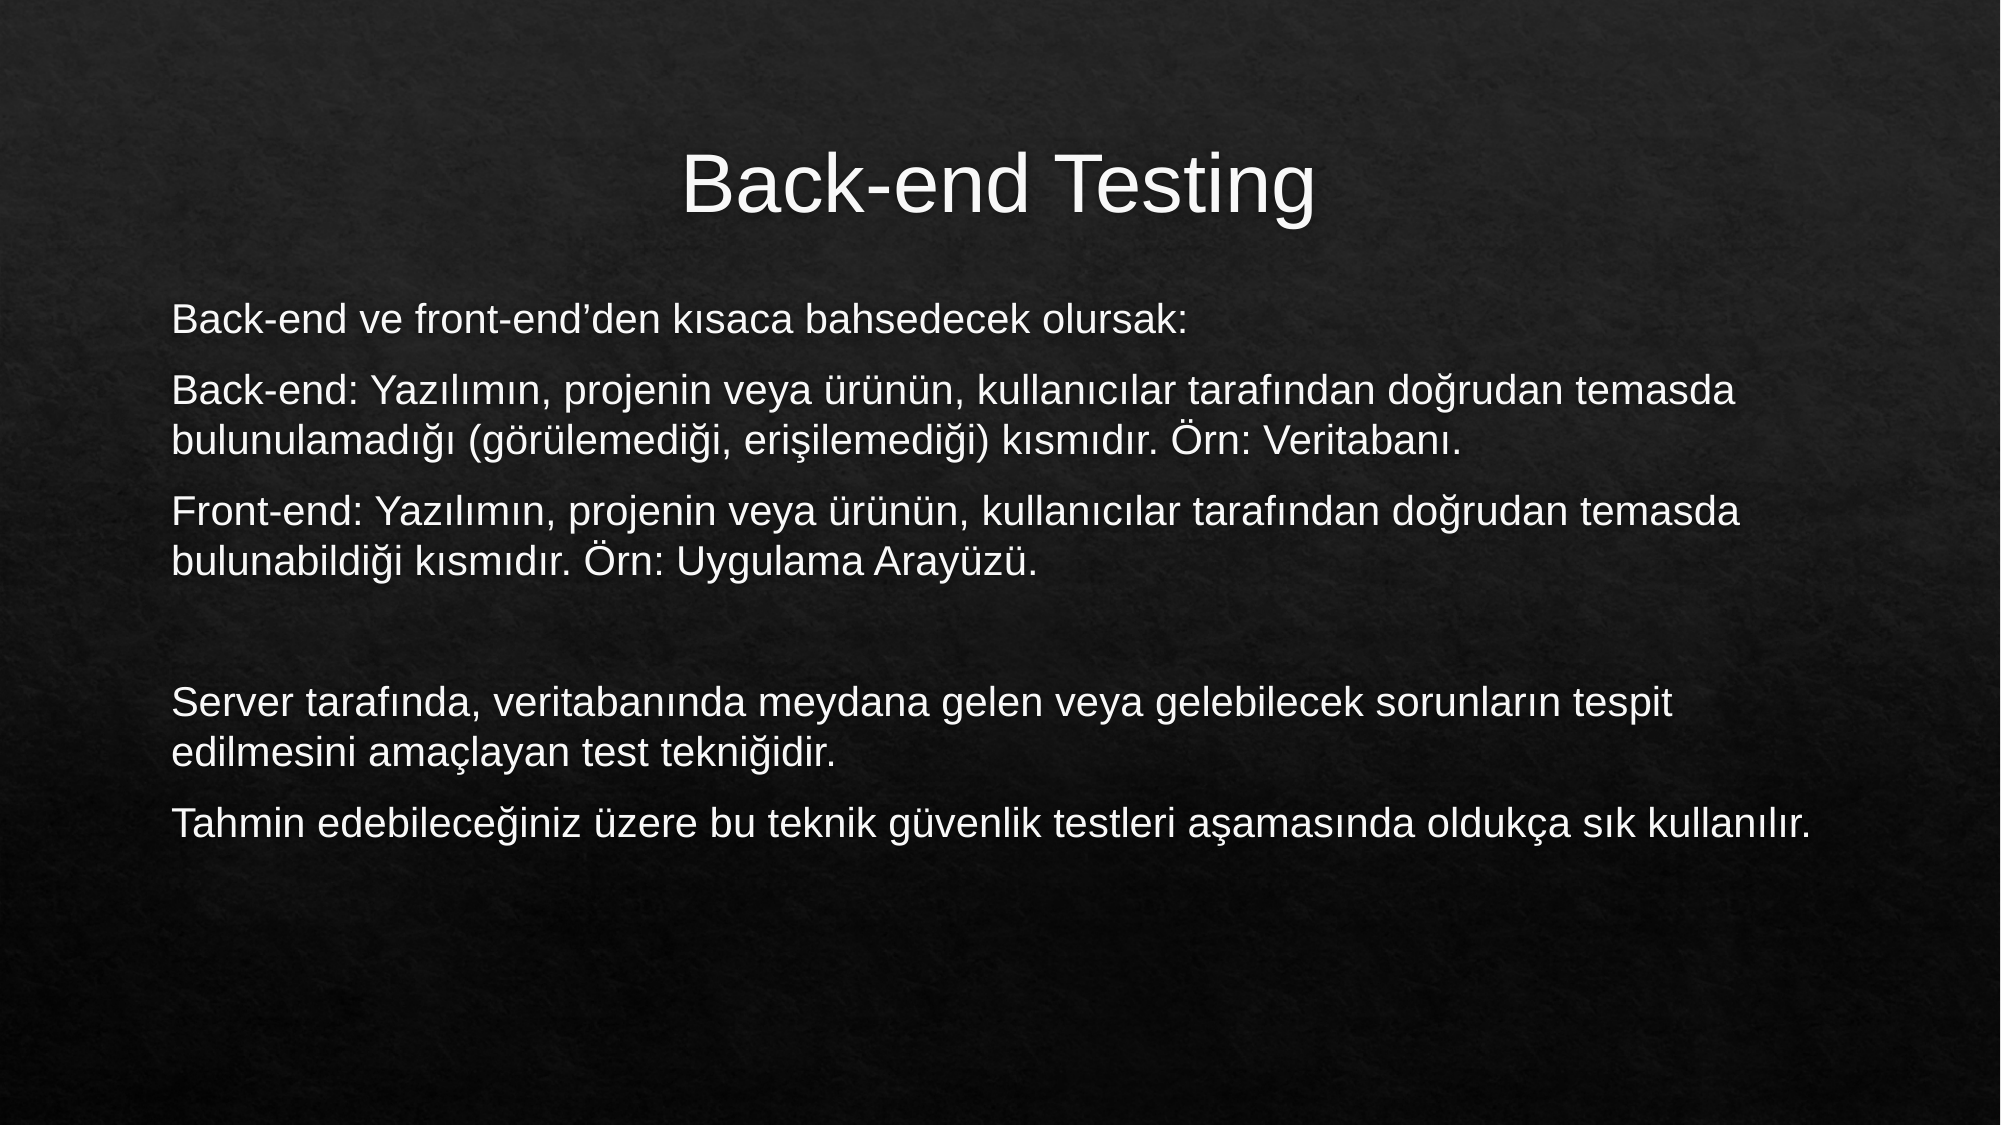

# Back-end Testing
Back-end ve front-end’den kısaca bahsedecek olursak:
Back-end: Yazılımın, projenin veya ürünün, kullanıcılar tarafından doğrudan temasda bulunulamadığı (görülemediği, erişilemediği) kısmıdır. Örn: Veritabanı.
Front-end: Yazılımın, projenin veya ürünün, kullanıcılar tarafından doğrudan temasda bulunabildiği kısmıdır. Örn: Uygulama Arayüzü.

Server tarafında, veritabanında meydana gelen veya gelebilecek sorunların tespit edilmesini amaçlayan test tekniğidir.
Tahmin edebileceğiniz üzere bu teknik güvenlik testleri aşamasında oldukça sık kullanılır.